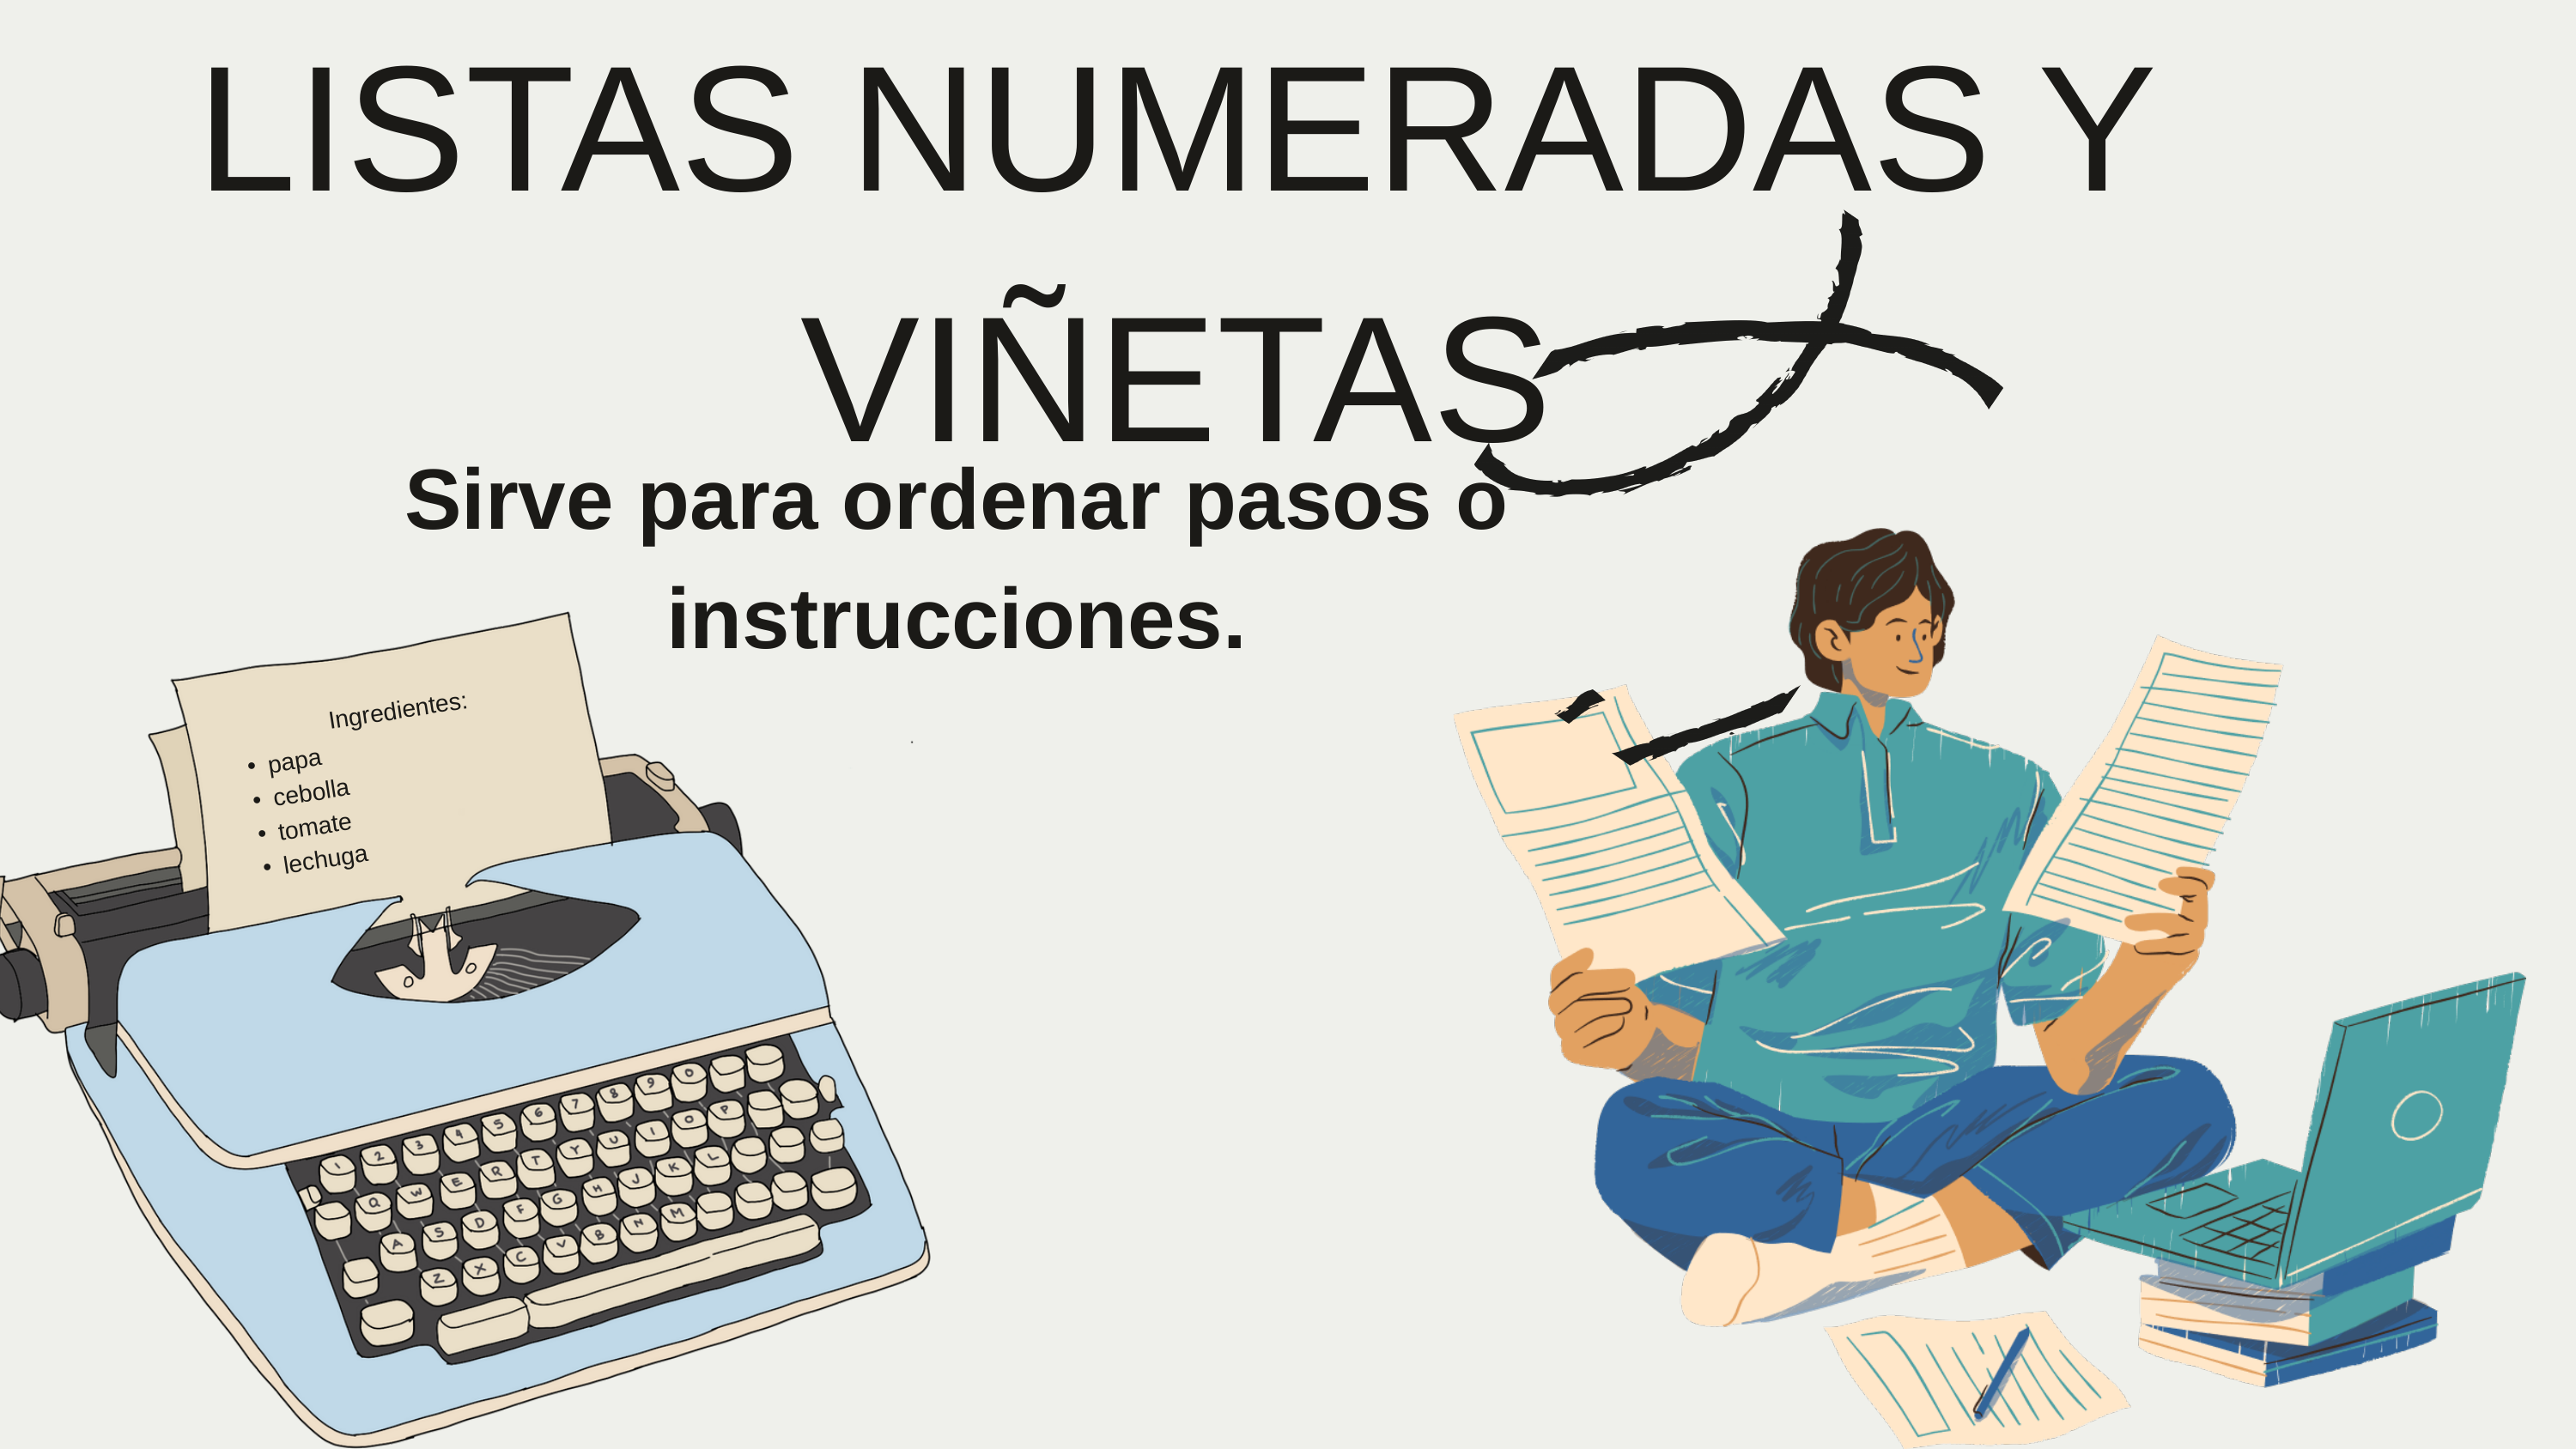

LISTAS NUMERADAS Y VIÑETAS

Sirve para ordenar pasos o instrucciones.

Ingredientes:
papa
cebolla
tomate
lechuga